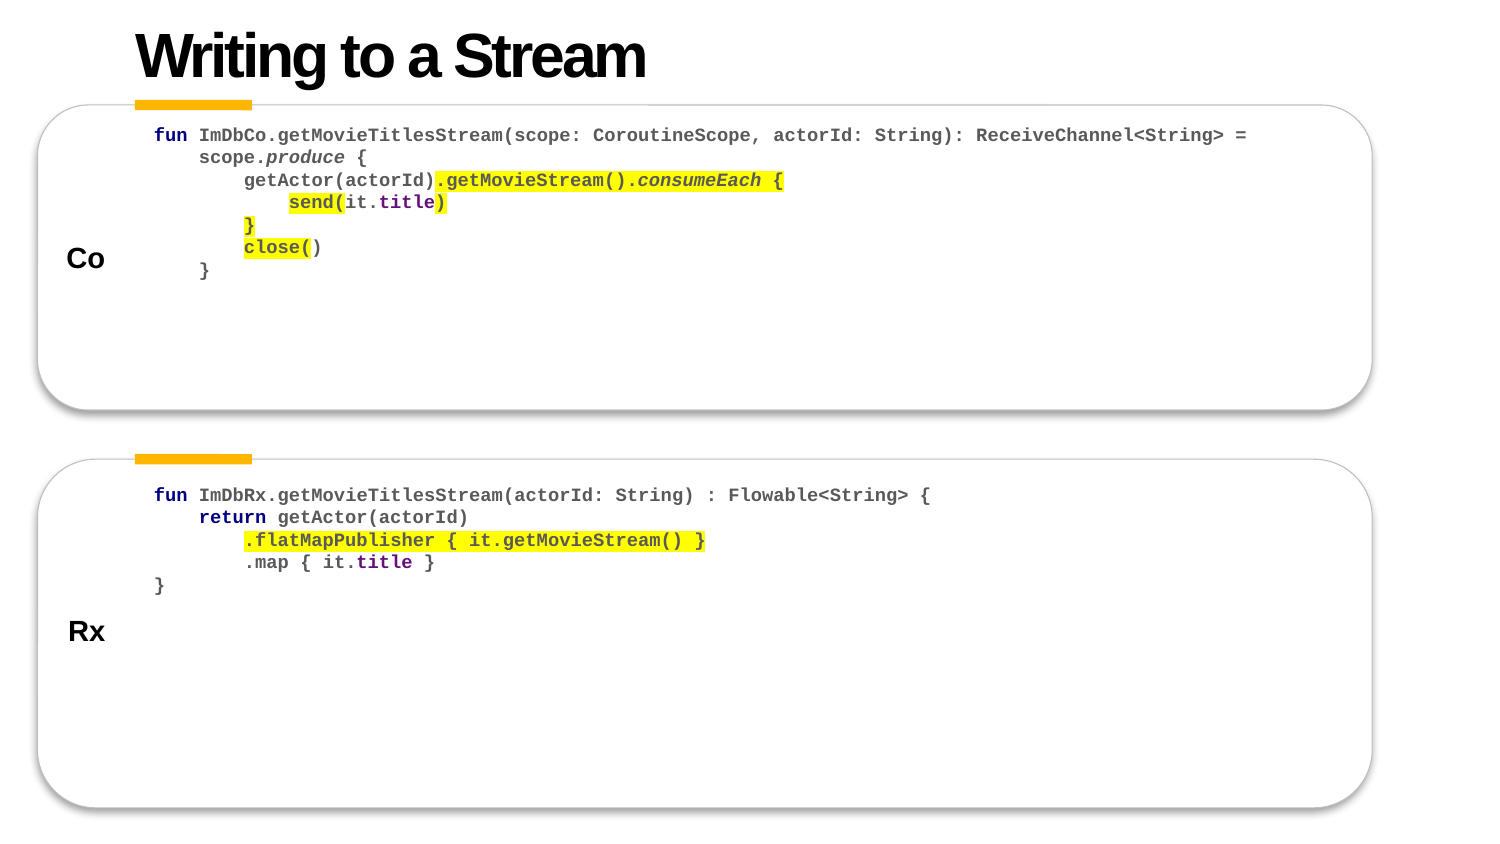

# Writing to a Stream
fun ImDbCo.getMovieTitlesStream(scope: CoroutineScope, actorId: String): ReceiveChannel<String> =
    scope.produce {
        getActor(actorId).getMovieStream().consumeEach {
            send(it.title)
        }
        close()
    }
fun ImDbRx.getMovieTitlesStream(actorId: String) : Flowable<String> {
    return getActor(actorId)
        .flatMapPublisher { it.getMovieStream() }
        .map { it.title }
}

Co

Rx